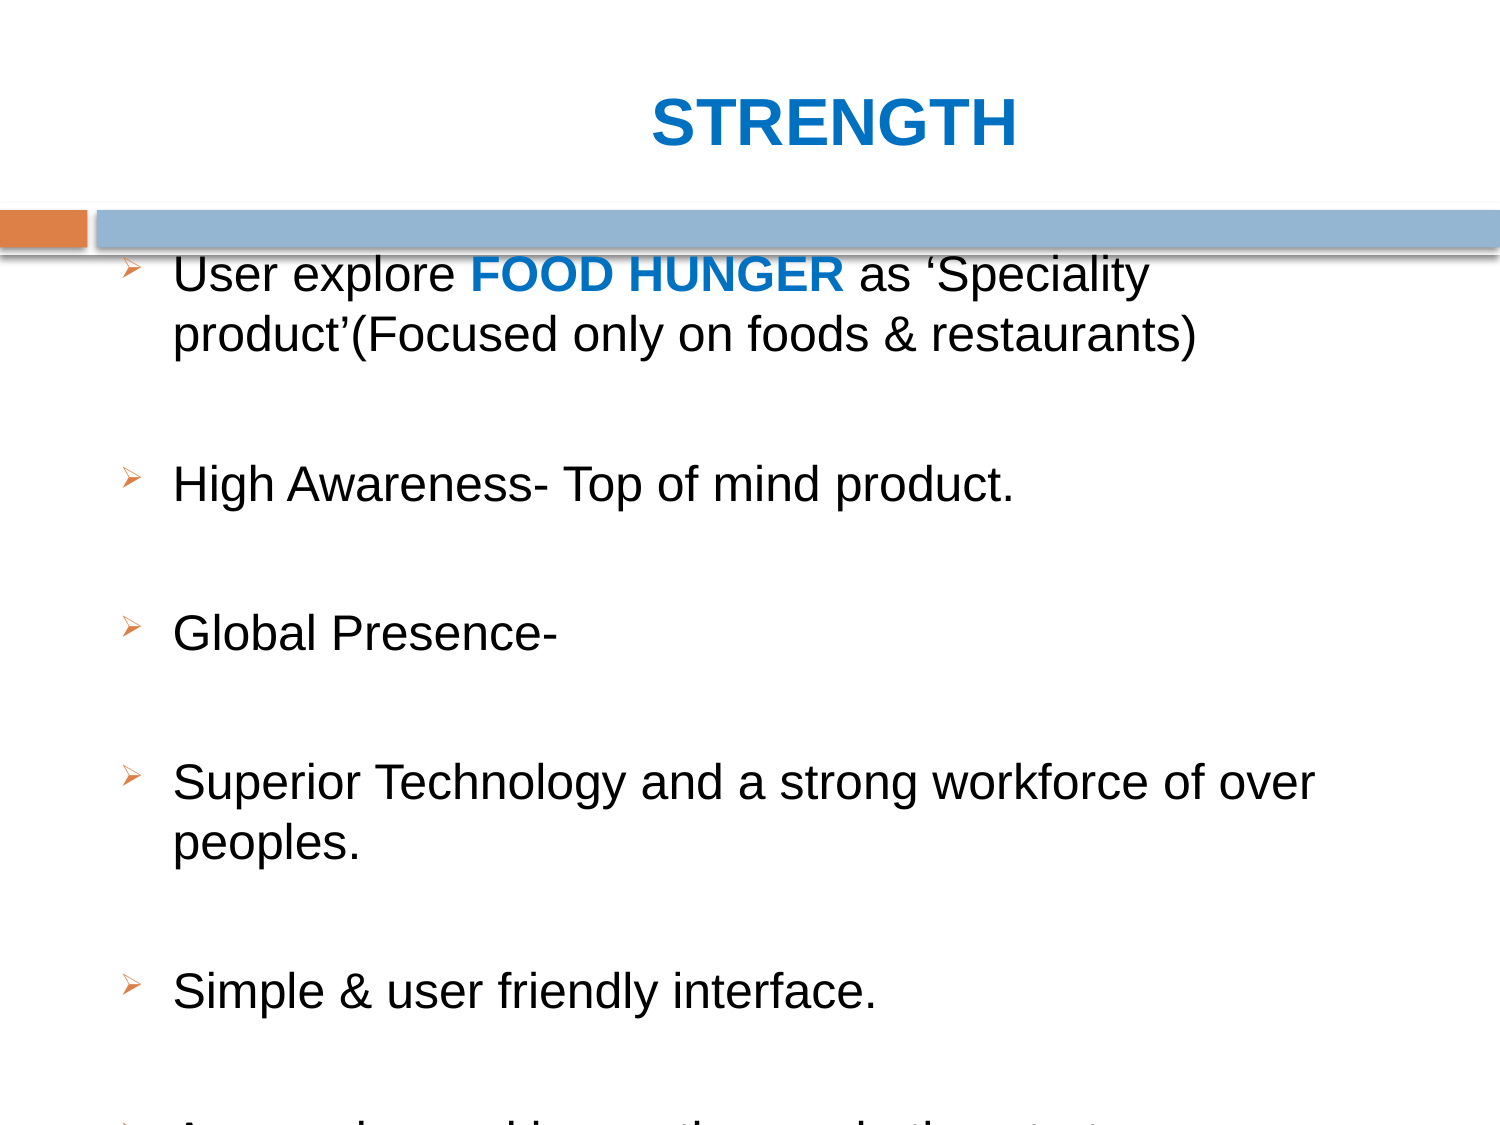

# STRENGTH
User explore FOOD HUNGER as ‘Speciality product’(Focused only on foods & restaurants)

High Awareness- Top of mind product.

Global Presence-

Superior Technology and a strong workforce of over peoples.

Simple & user friendly interface.

Aggressive and innovative marketing strategy.